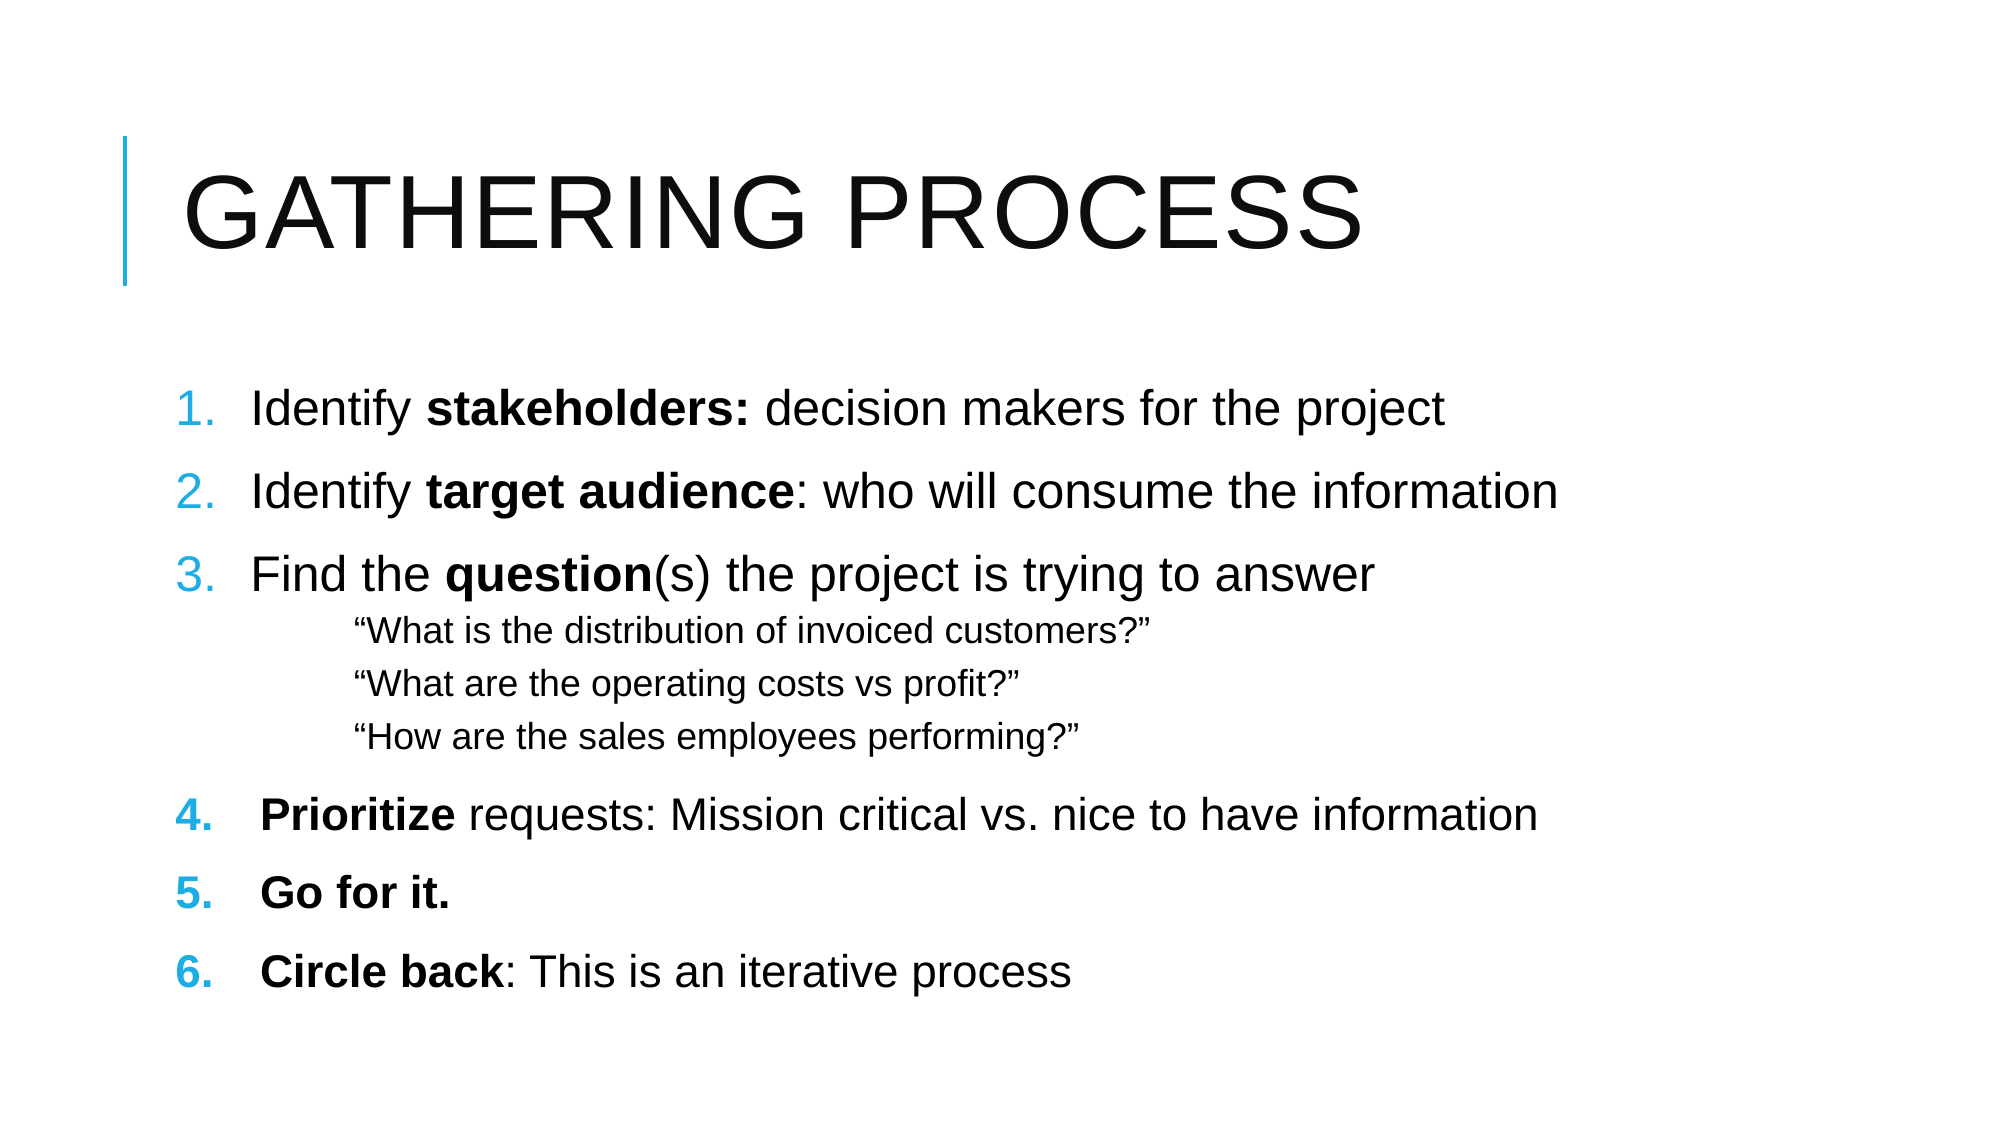

# Gathering Process
Identify stakeholders: decision makers for the project
Identify target audience: who will consume the information
Find the question(s) the project is trying to answer
	“What is the distribution of invoiced customers?”
	“What are the operating costs vs profit?”
	“How are the sales employees performing?”
Prioritize requests: Mission critical vs. nice to have information
Go for it.
Circle back: This is an iterative process